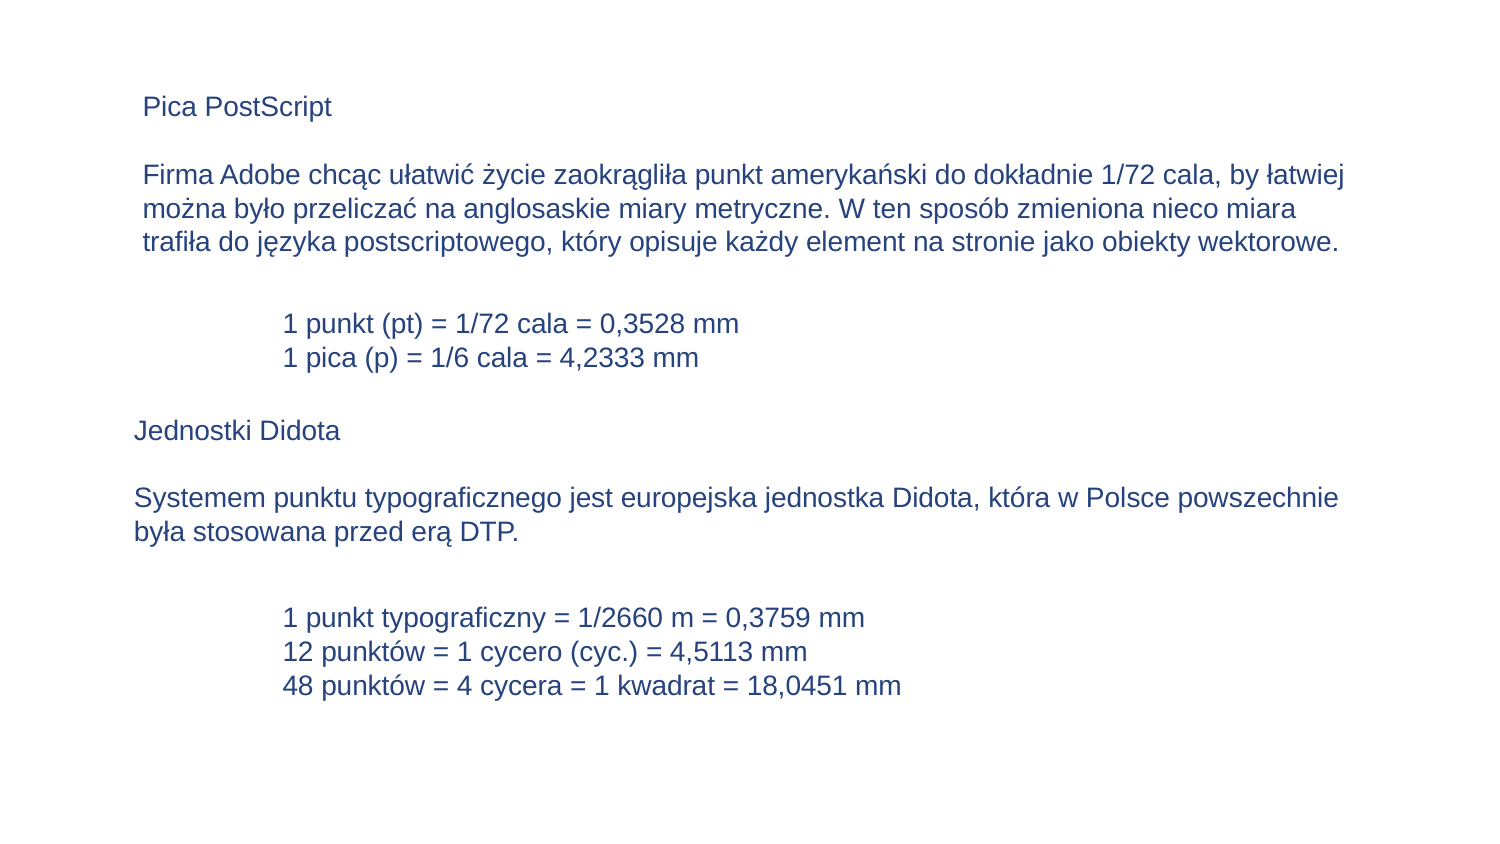

Pica PostScript

Firma Adobe chcąc ułatwić życie zaokrągliła punkt amerykański do dokładnie 1/72 cala, by łatwiej można było przeliczać na anglosaskie miary metryczne. W ten sposób zmieniona nieco miara trafiła do języka postscriptowego, który opisuje każdy element na stronie jako obiekty wektorowe.
1 punkt (pt) = 1/72 cala = 0,3528 mm
1 pica (p) = 1/6 cala = 4,2333 mm
Jednostki Didota

Systemem punktu typograficznego jest europejska jednostka Didota, która w Polsce powszechnie była stosowana przed erą DTP.
1 punkt typograficzny = 1/2660 m = 0,3759 mm
12 punktów = 1 cycero (cyc.) = 4,5113 mm
48 punktów = 4 cycera = 1 kwadrat = 18,0451 mm